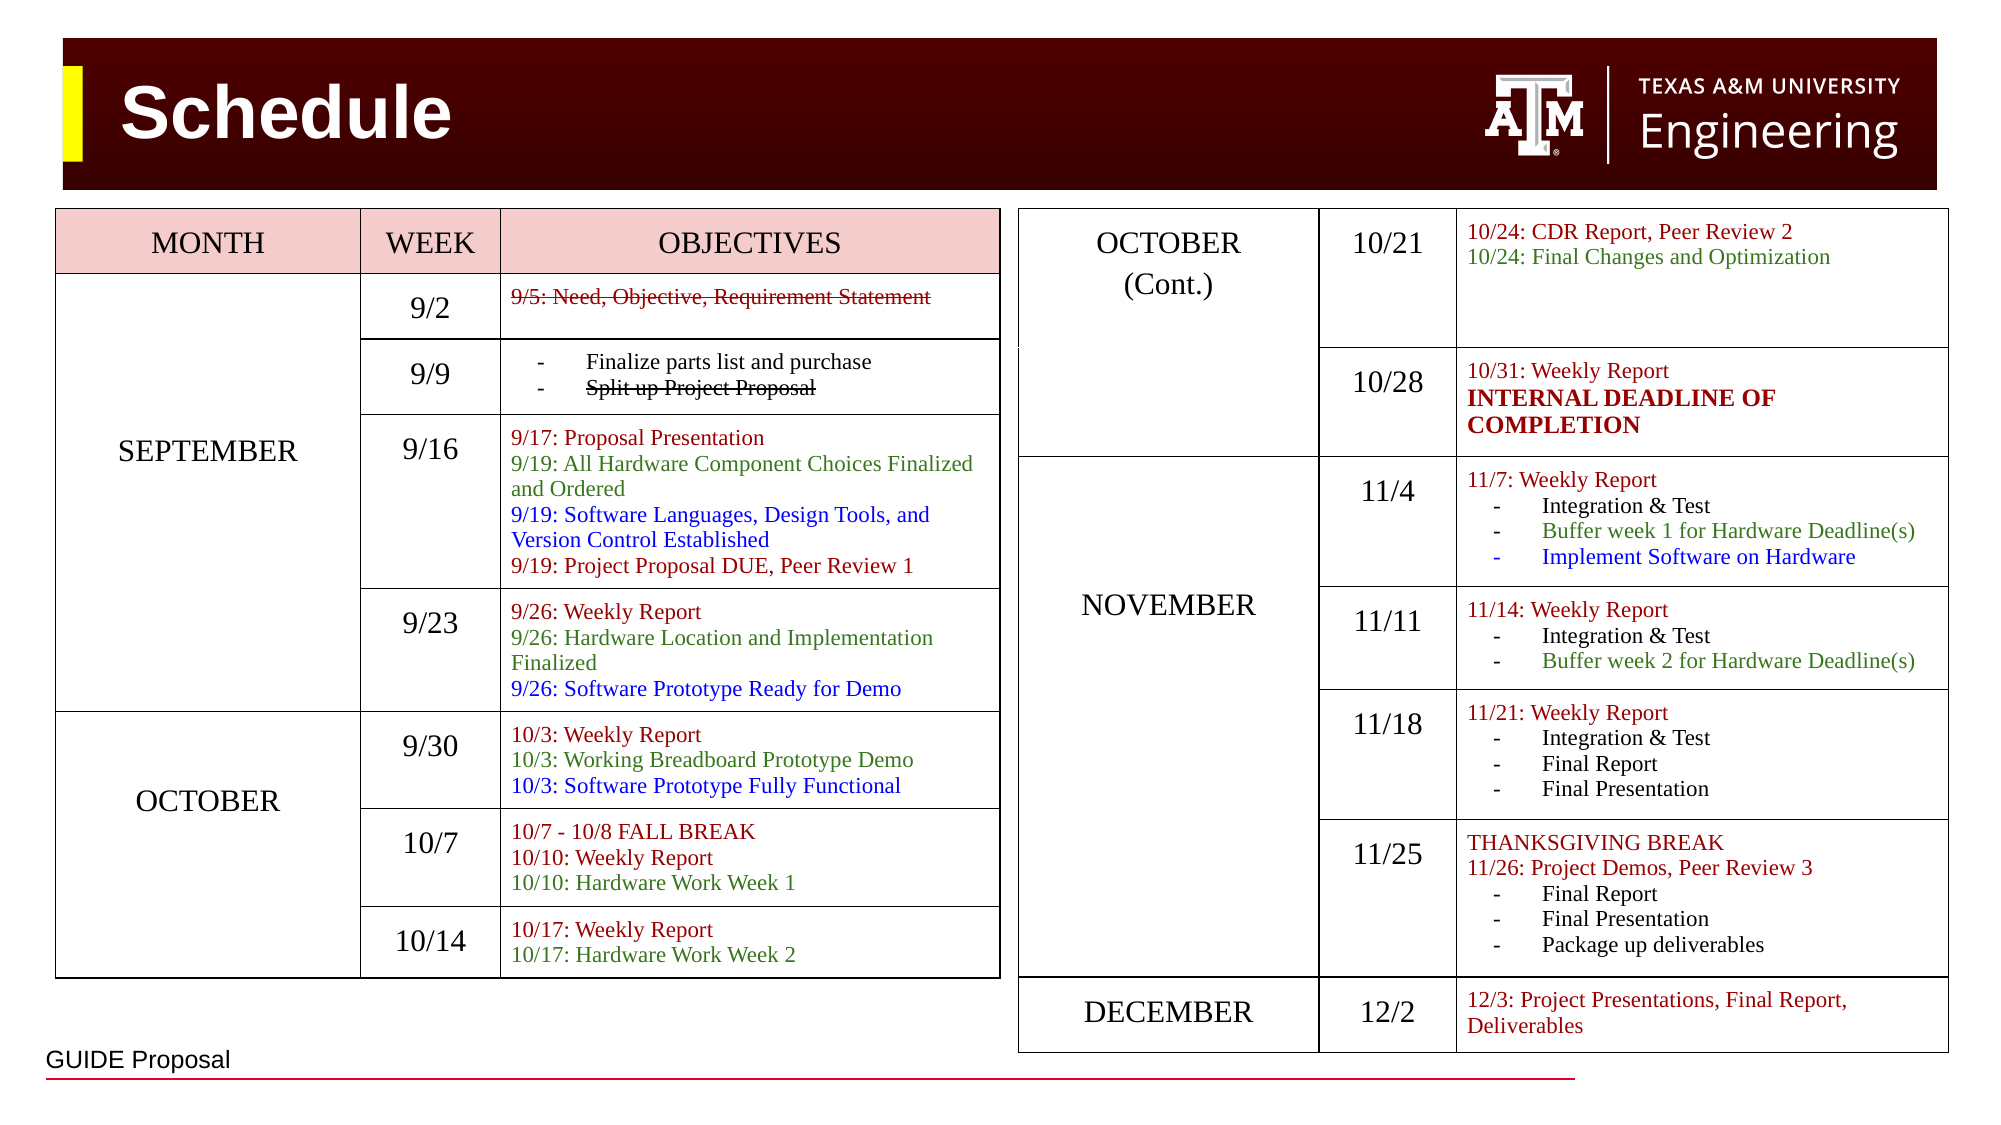

# Schedule
| MONTH | WEEK | OBJECTIVES |
| --- | --- | --- |
| SEPTEMBER | 9/2 | 9/5: Need, Objective, Requirement Statement |
|  | 9/9 | Finalize parts list and purchase Split up Project Proposal |
|  | 9/16 | 9/17: Proposal Presentation 9/19: All Hardware Component Choices Finalized and Ordered 9/19: Software Languages, Design Tools, and Version Control Established 9/19: Project Proposal DUE, Peer Review 1 |
|  | 9/23 | 9/26: Weekly Report 9/26: Hardware Location and Implementation Finalized 9/26: Software Prototype Ready for Demo |
| OCTOBER | 9/30 | 10/3: Weekly Report 10/3: Working Breadboard Prototype Demo 10/3: Software Prototype Fully Functional |
|  | 10/7 | 10/7 - 10/8 FALL BREAK 10/10: Weekly Report 10/10: Hardware Work Week 1 |
|  | 10/14 | 10/17: Weekly Report 10/17: Hardware Work Week 2 |
| OCTOBER (Cont.) | 10/21 | 10/24: CDR Report, Peer Review 2 10/24: Final Changes and Optimization |
| --- | --- | --- |
|  | 10/28 | 10/31: Weekly Report INTERNAL DEADLINE OF COMPLETION |
| NOVEMBER | 11/4 | 11/7: Weekly Report Integration & Test Buffer week 1 for Hardware Deadline(s) Implement Software on Hardware |
|  | 11/11 | 11/14: Weekly Report Integration & Test Buffer week 2 for Hardware Deadline(s) |
|  | 11/18 | 11/21: Weekly Report Integration & Test Final Report Final Presentation |
|  | 11/25 | THANKSGIVING BREAK 11/26: Project Demos, Peer Review 3 Final Report Final Presentation Package up deliverables |
| DECEMBER | 12/2 | 12/3: Project Presentations, Final Report, Deliverables |